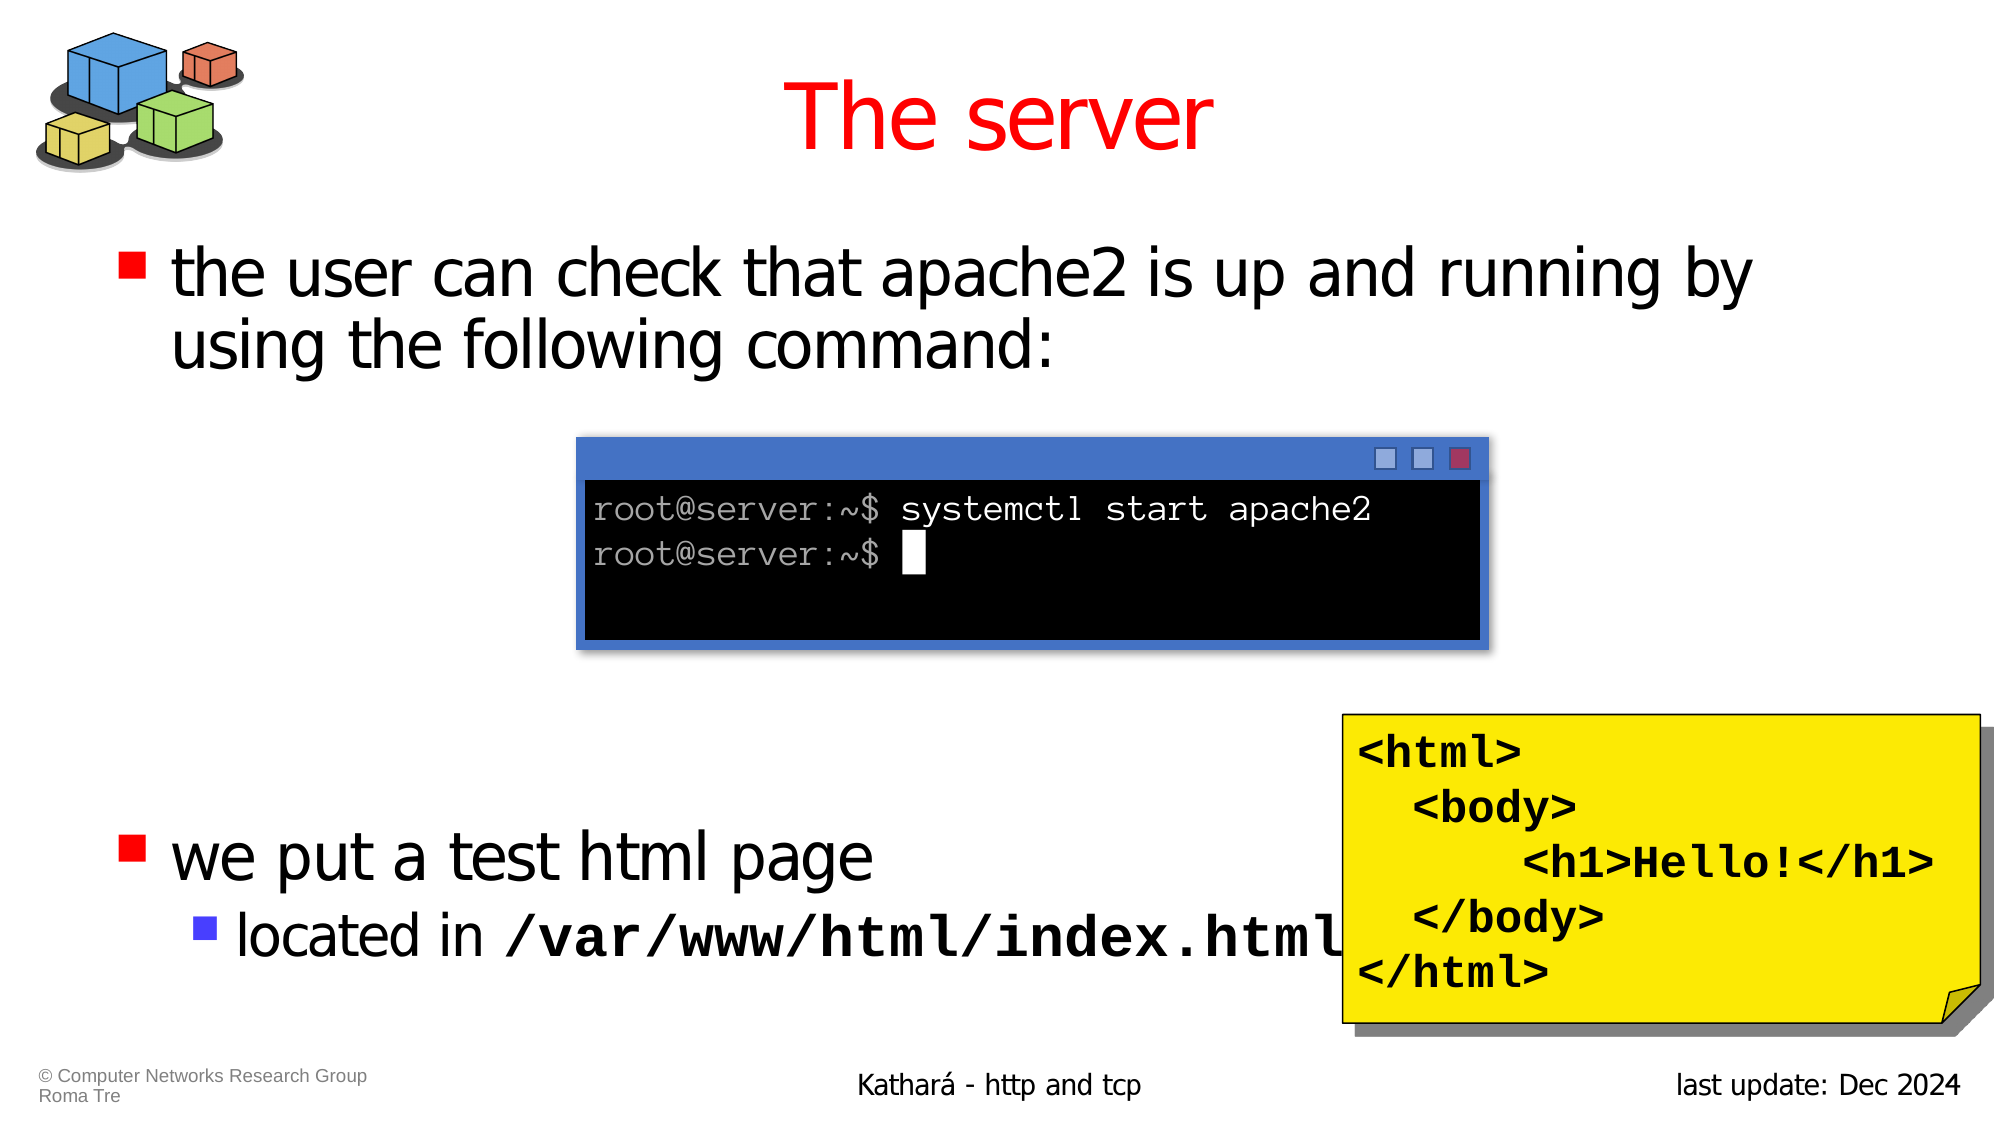

# The server
the user can check that apache2 is up and running by using the following command:

we put a test html page
located in /var/www/html/index.html

root@server:~$ systemctl start apache2
root@server:~$ █

<html>
  <body>
      <h1>Hello!</h1>
  </body>
</html>
Kathará - http and tcp
last update: Dec 2024